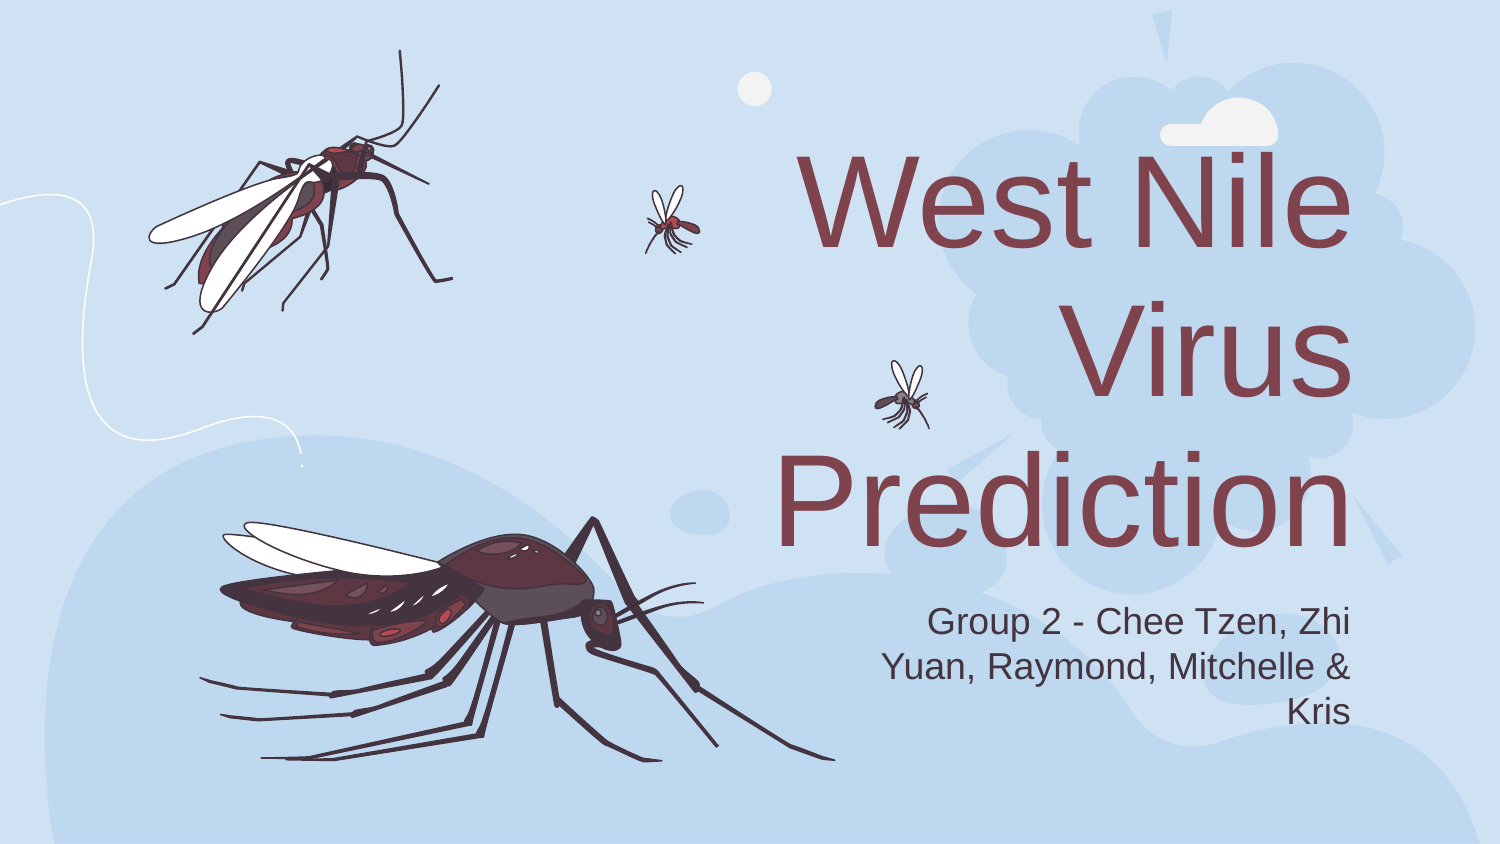

# West Nile Virus Prediction

Group 2 - Chee Tzen, Zhi Yuan, Raymond, Mitchelle & Kris